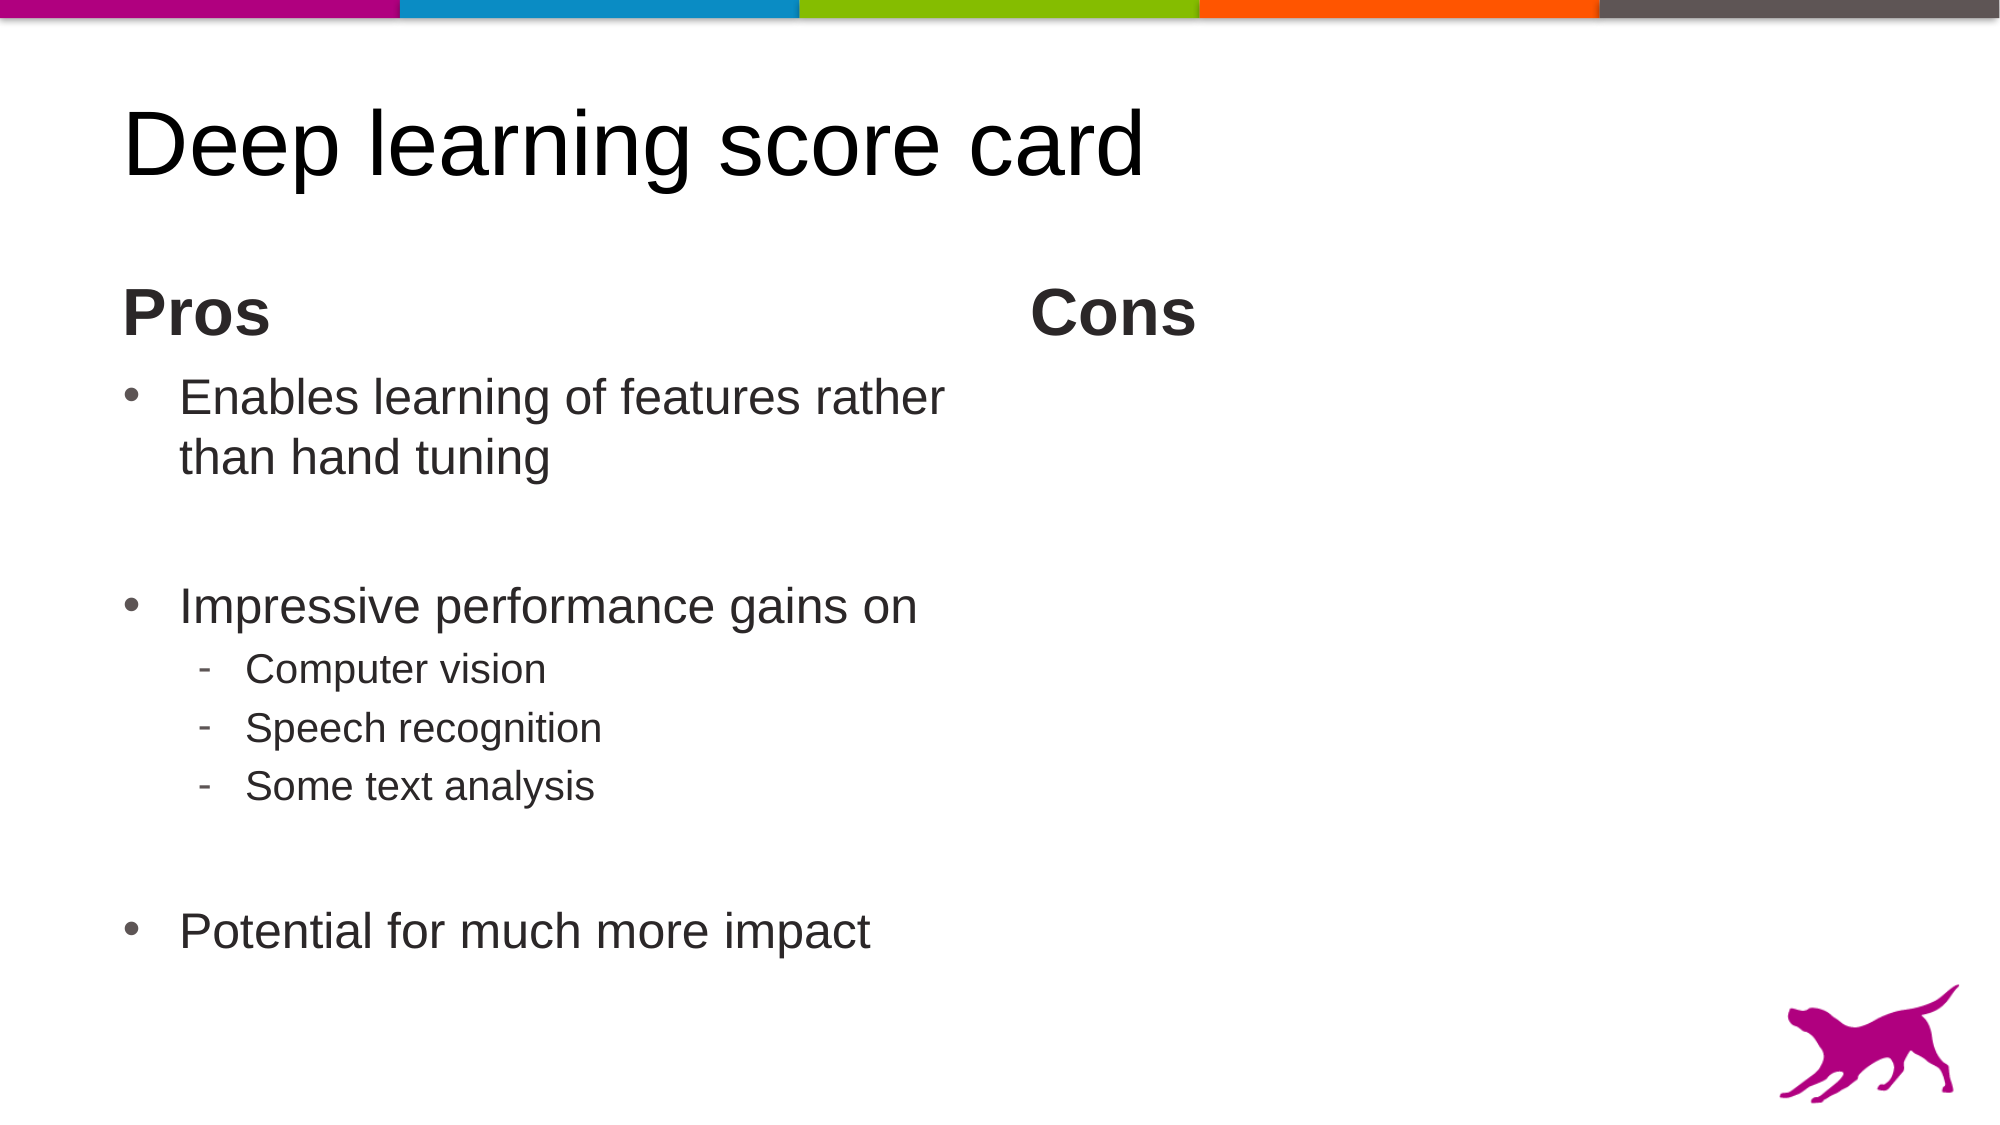

# Deep learning score card
Pros
Cons
Enables learning of features rather than hand tuning

Impressive performance gains on
Computer vision
Speech recognition
Some text analysis

Potential for much more impact